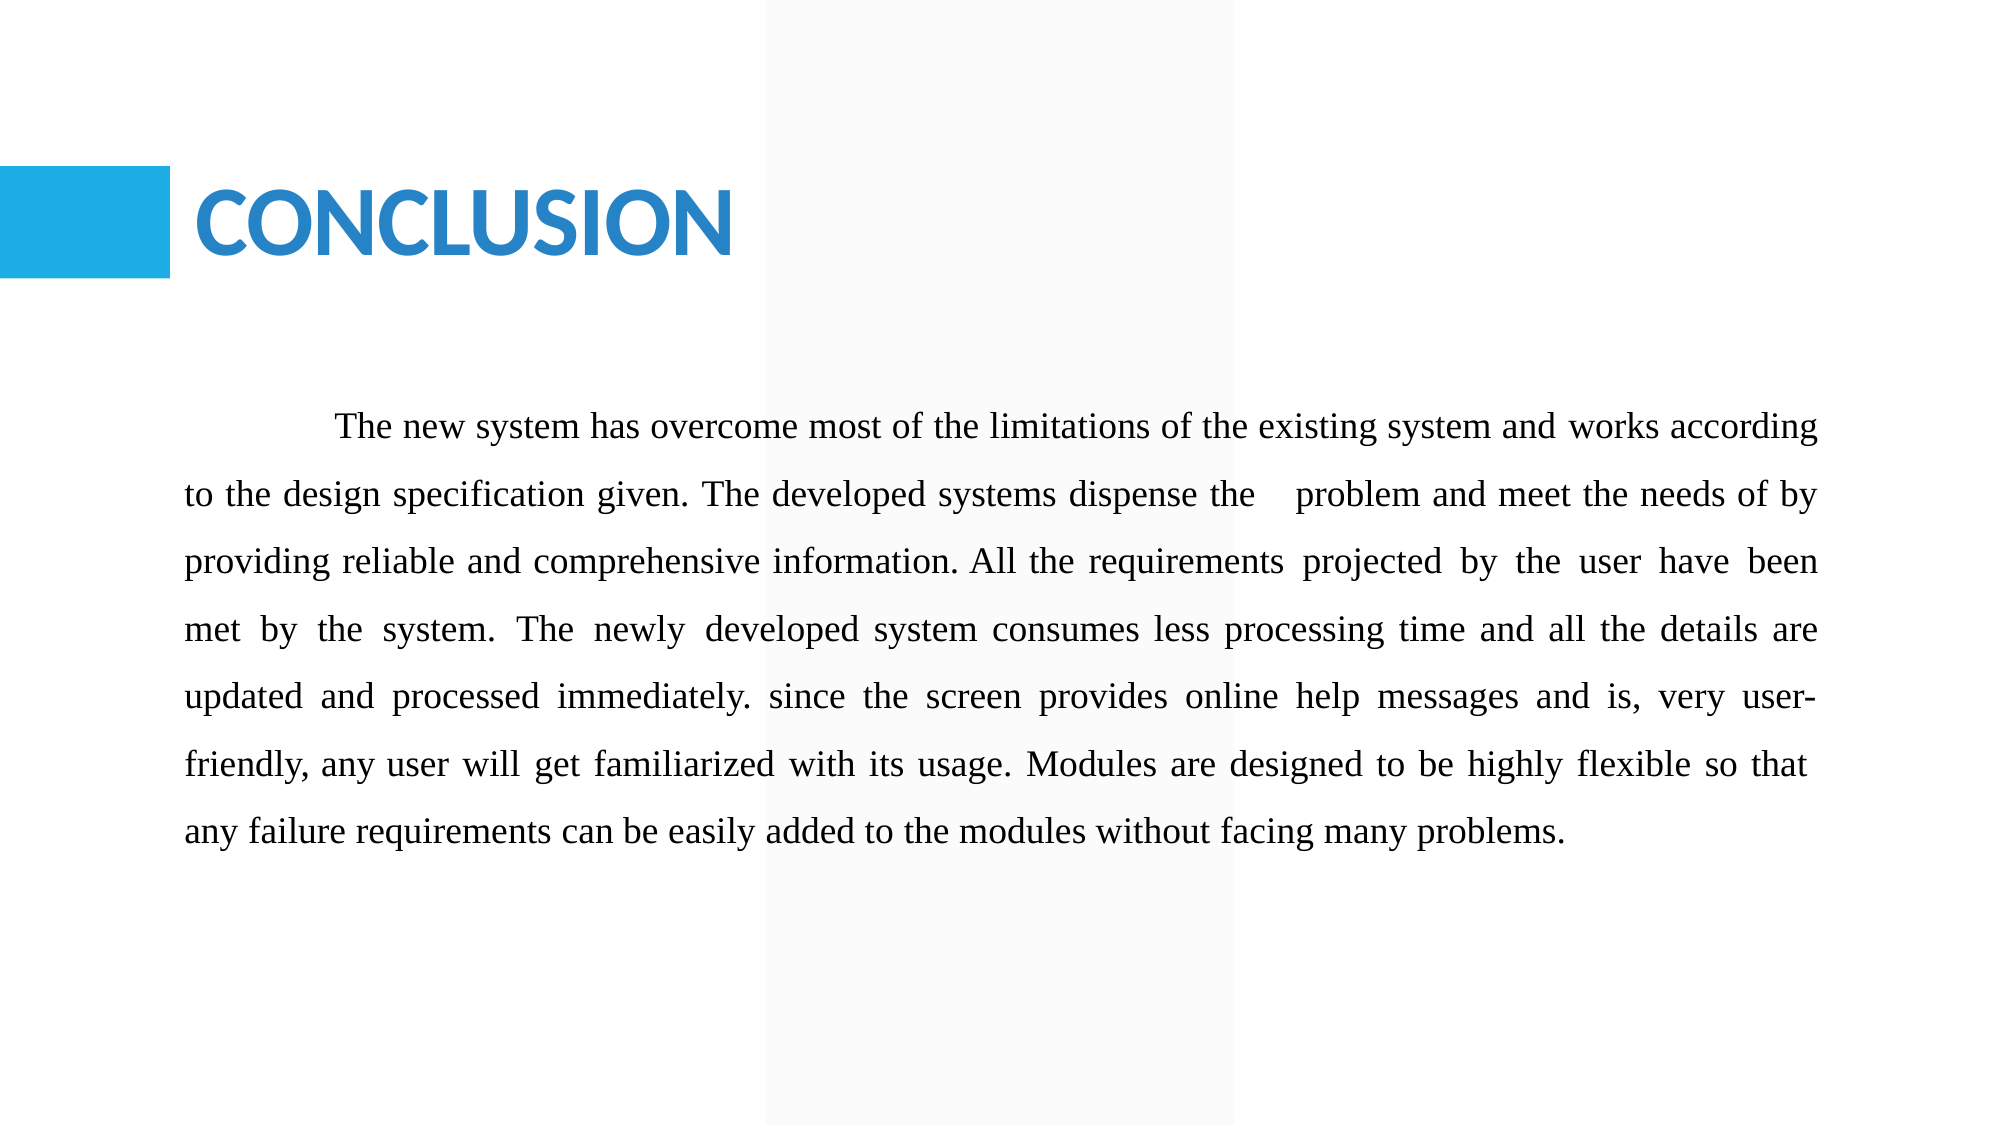

# CONCLUSION
	The new system has overcome most of the limitations of the existing system and works according to the design specification given. The developed systems dispense the      problem and meet the needs of by providing reliable and comprehensive information. All the requirements projected by the user have been met by the system. The newly developed system consumes less processing time and all the details are updated and processed immediately. since the screen provides online help messages and is, very user-friendly, any user will get familiarized with its usage. Modules are designed to be highly flexible so that  any failure requirements can be easily added to the modules without facing many problems.